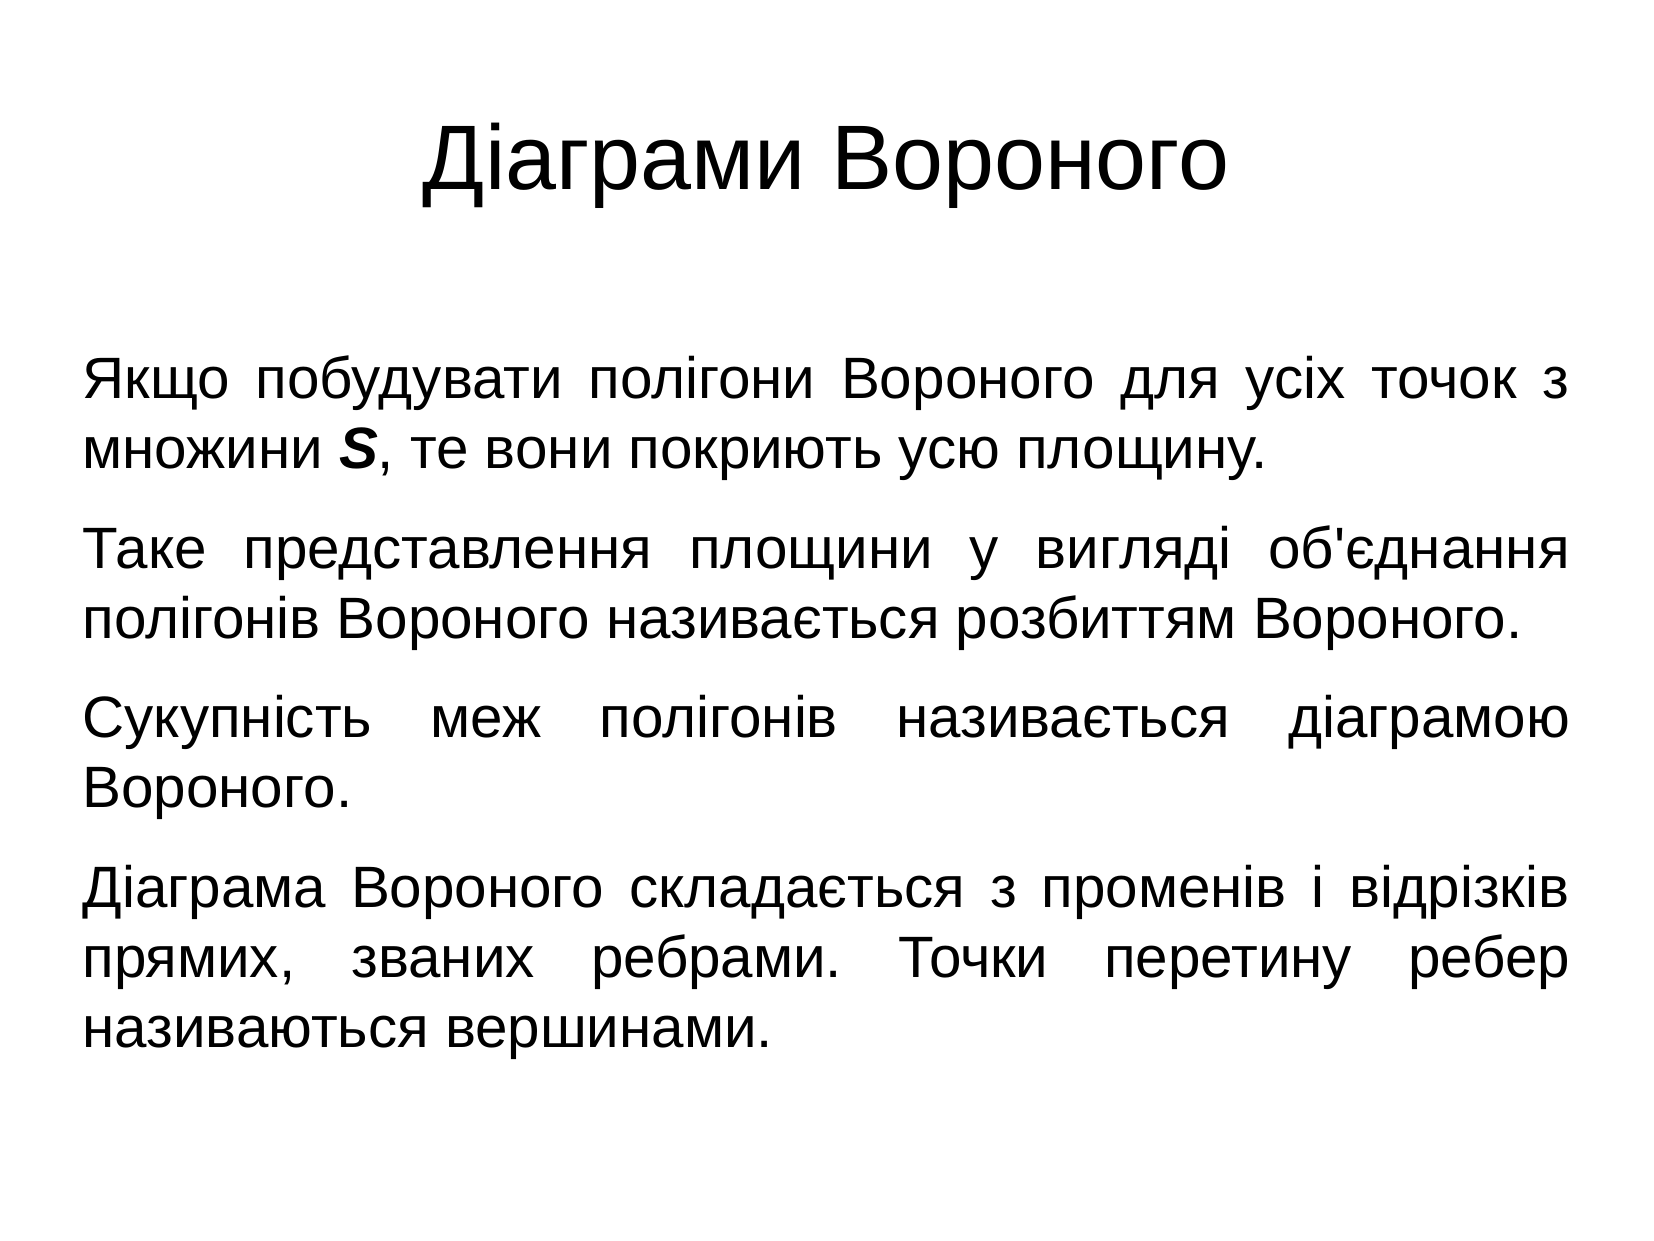

Діаграми Вороного
Якщо побудувати полігони Вороного для усіх точок з множини S, те вони покриють усю площину.
Таке представлення площини у вигляді об'єднання полігонів Вороного називається розбиттям Вороного.
Сукупність меж полігонів називається діаграмою Вороного.
Діаграма Вороного складається з променів і відрізків прямих, званих ребрами. Точки перетину ребер називаються вершинами.